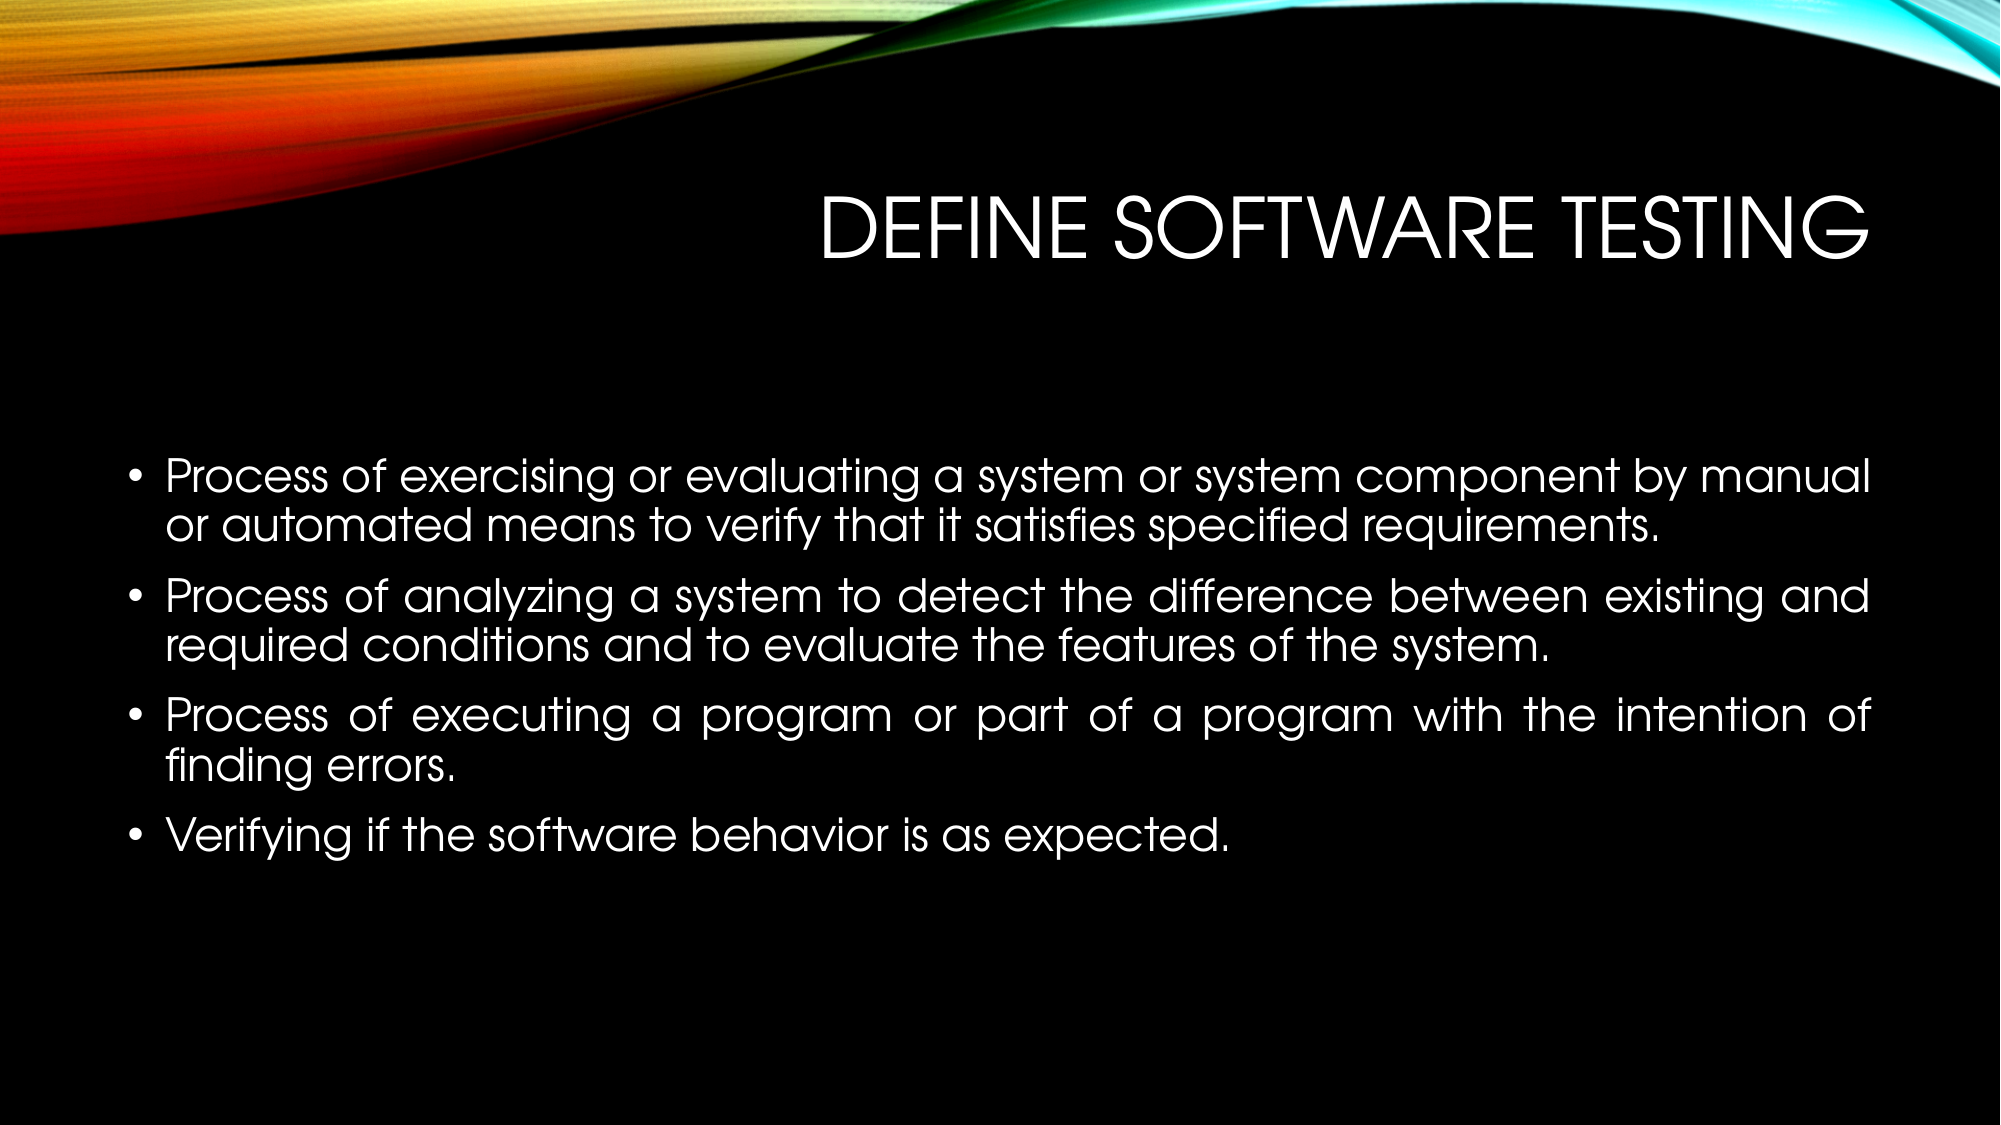

# Define Software Testing
Process of exercising or evaluating a system or system component by manual or automated means to verify that it satisfies specified requirements.
Process of analyzing a system to detect the difference between existing and required conditions and to evaluate the features of the system.
Process of executing a program or part of a program with the intention of finding errors.
Verifying if the software behavior is as expected.